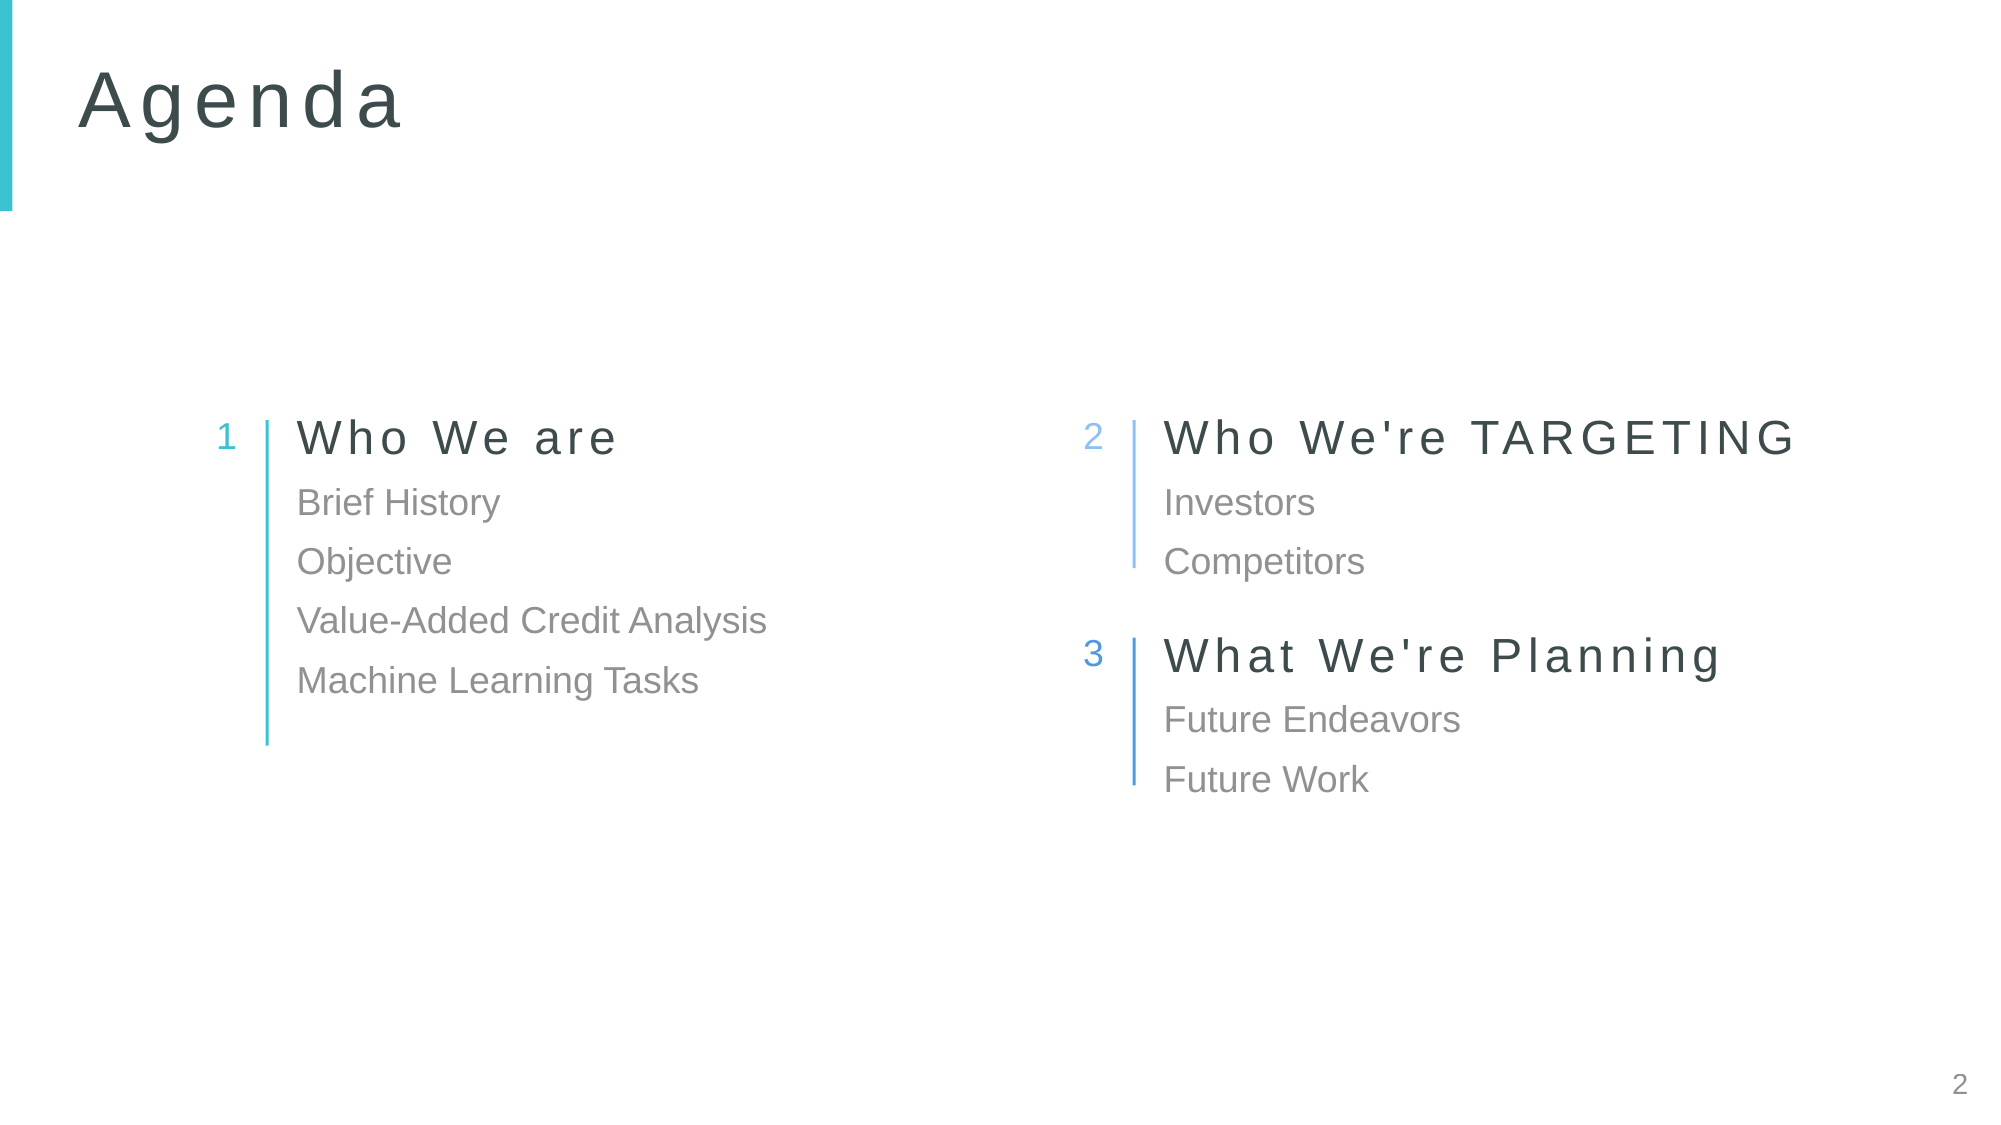

Agenda
1
2
Who We are
Who We're TARGETING

Brief History
Objective
Value-Added Credit Analysis
Machine Learning Tasks
Investors
Competitors
3
What We're Planning

Future Endeavors
Future Work
2